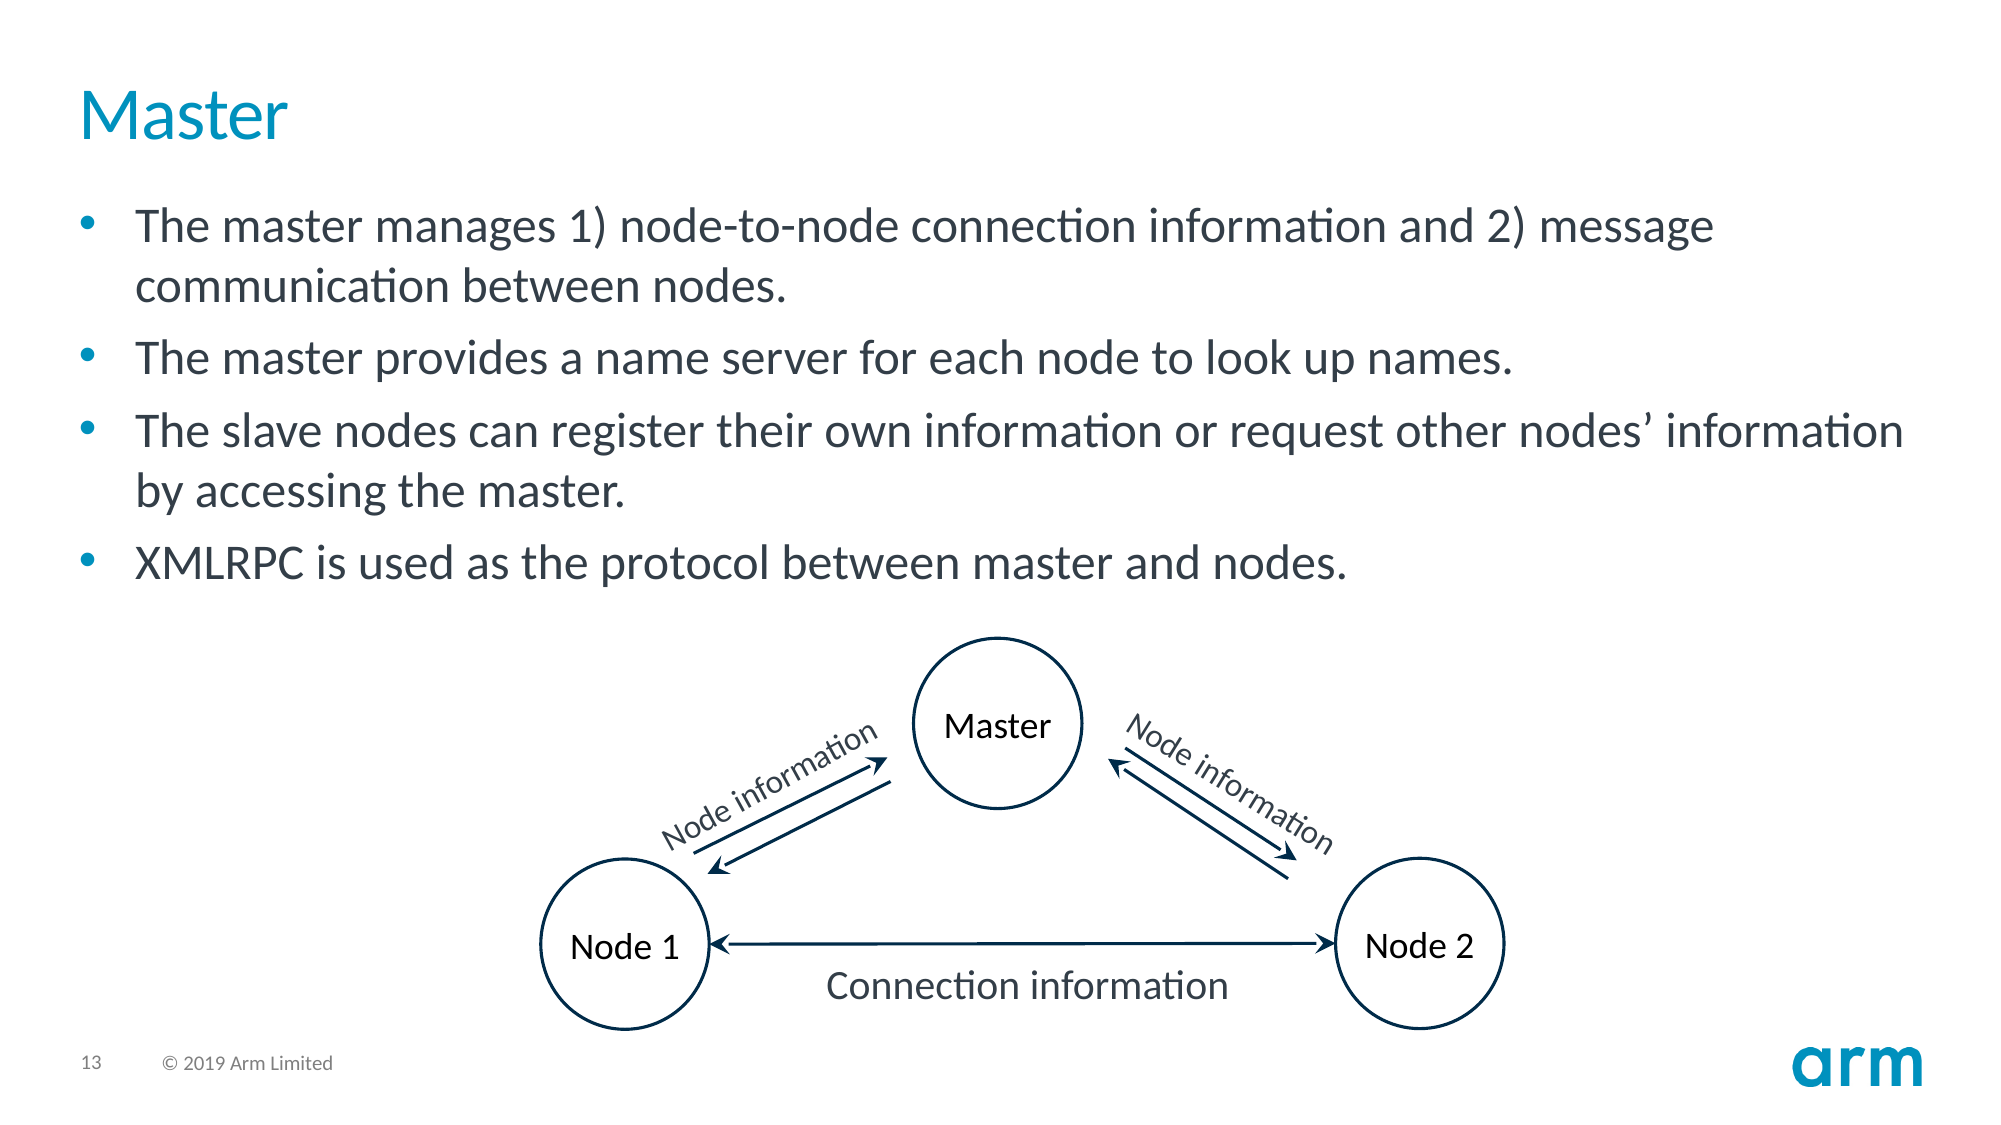

# Master
The master manages 1) node-to-node connection information and 2) message communication between nodes.
The master provides a name server for each node to look up names.
The slave nodes can register their own information or request other nodes’ information by accessing the master.
XMLRPC is used as the protocol between master and nodes.

Master
Node information
Node information
Node 2
Node 1
Connection information